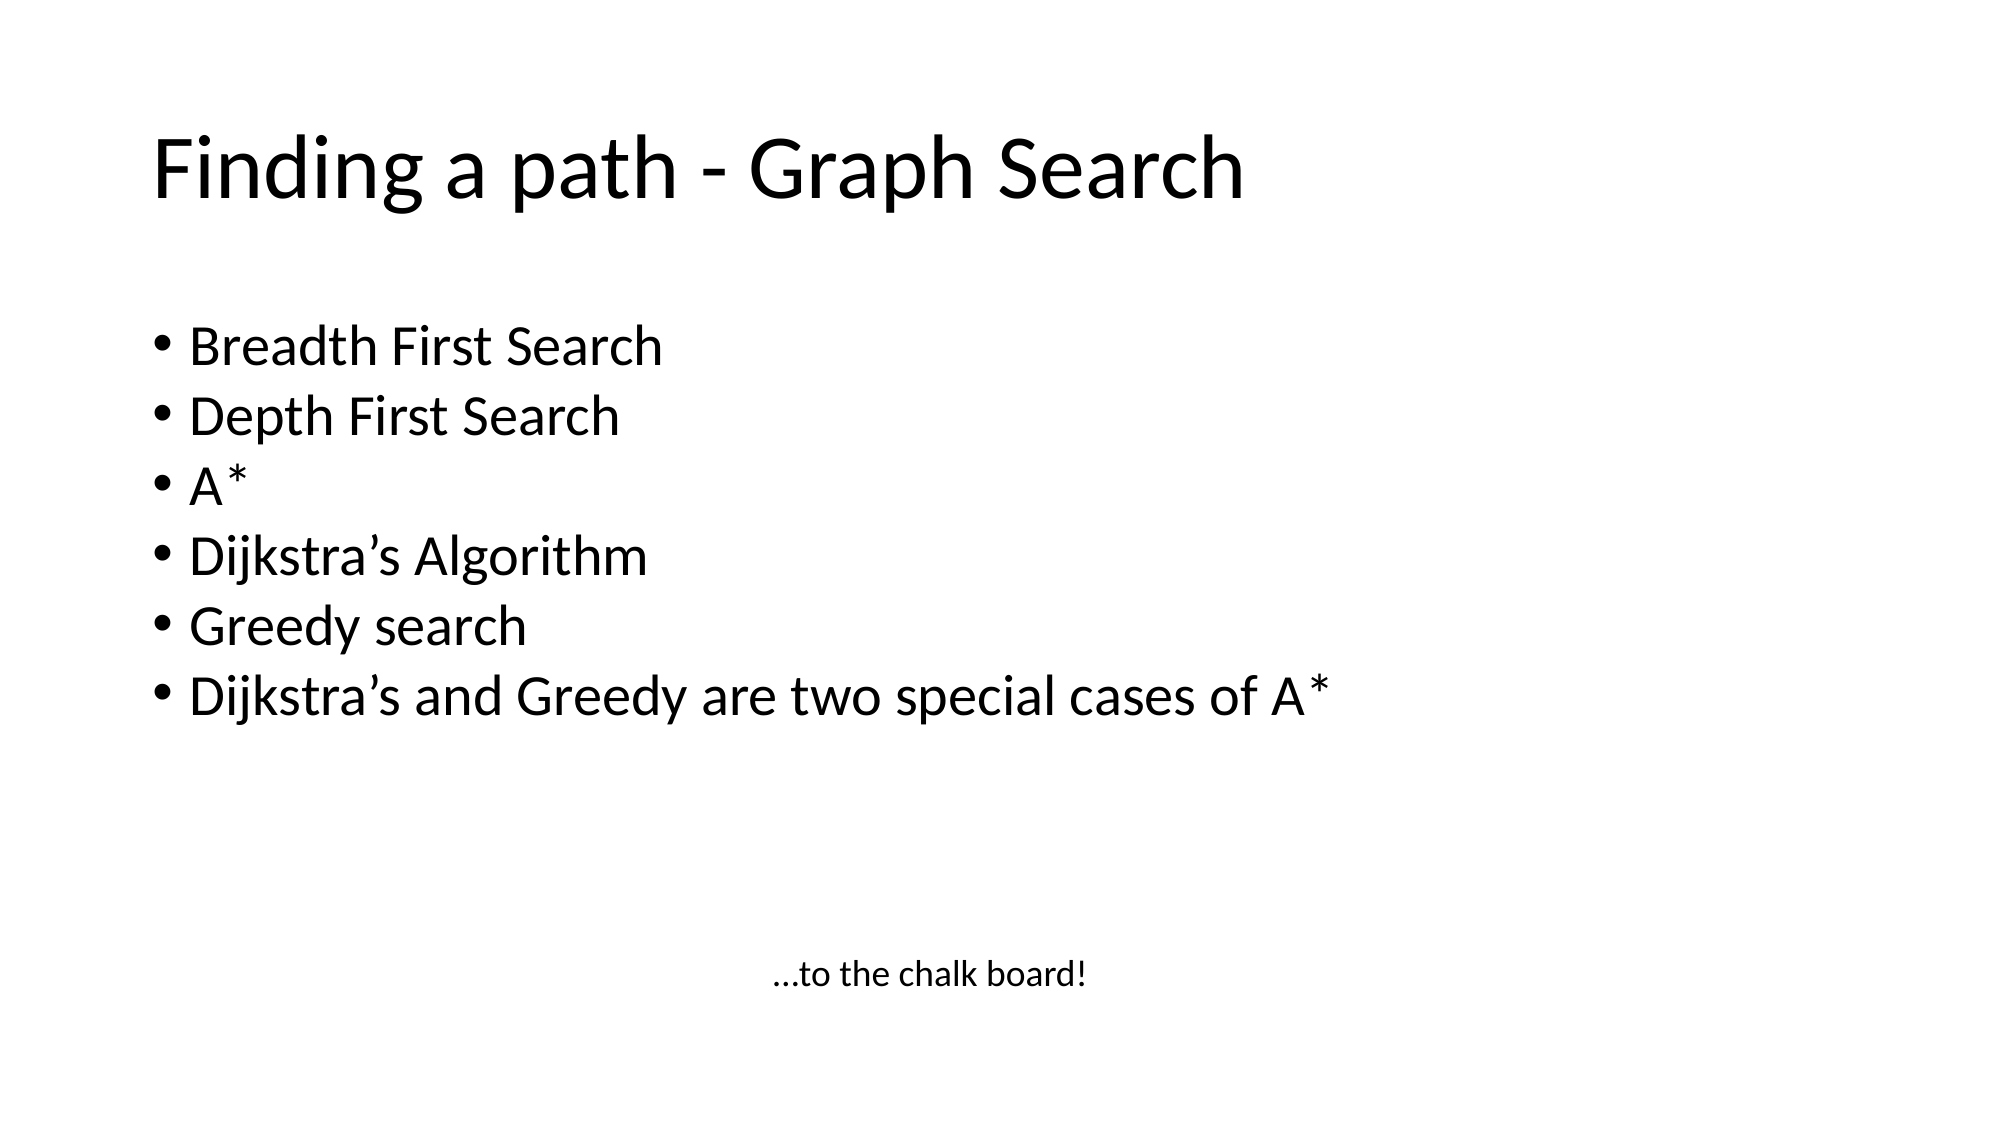

# Finding a path - Graph Search
Breadth First Search
Depth First Search
A*
Dijkstra’s Algorithm
Greedy search
Dijkstra’s and Greedy are two special cases of A*
…to the chalk board!